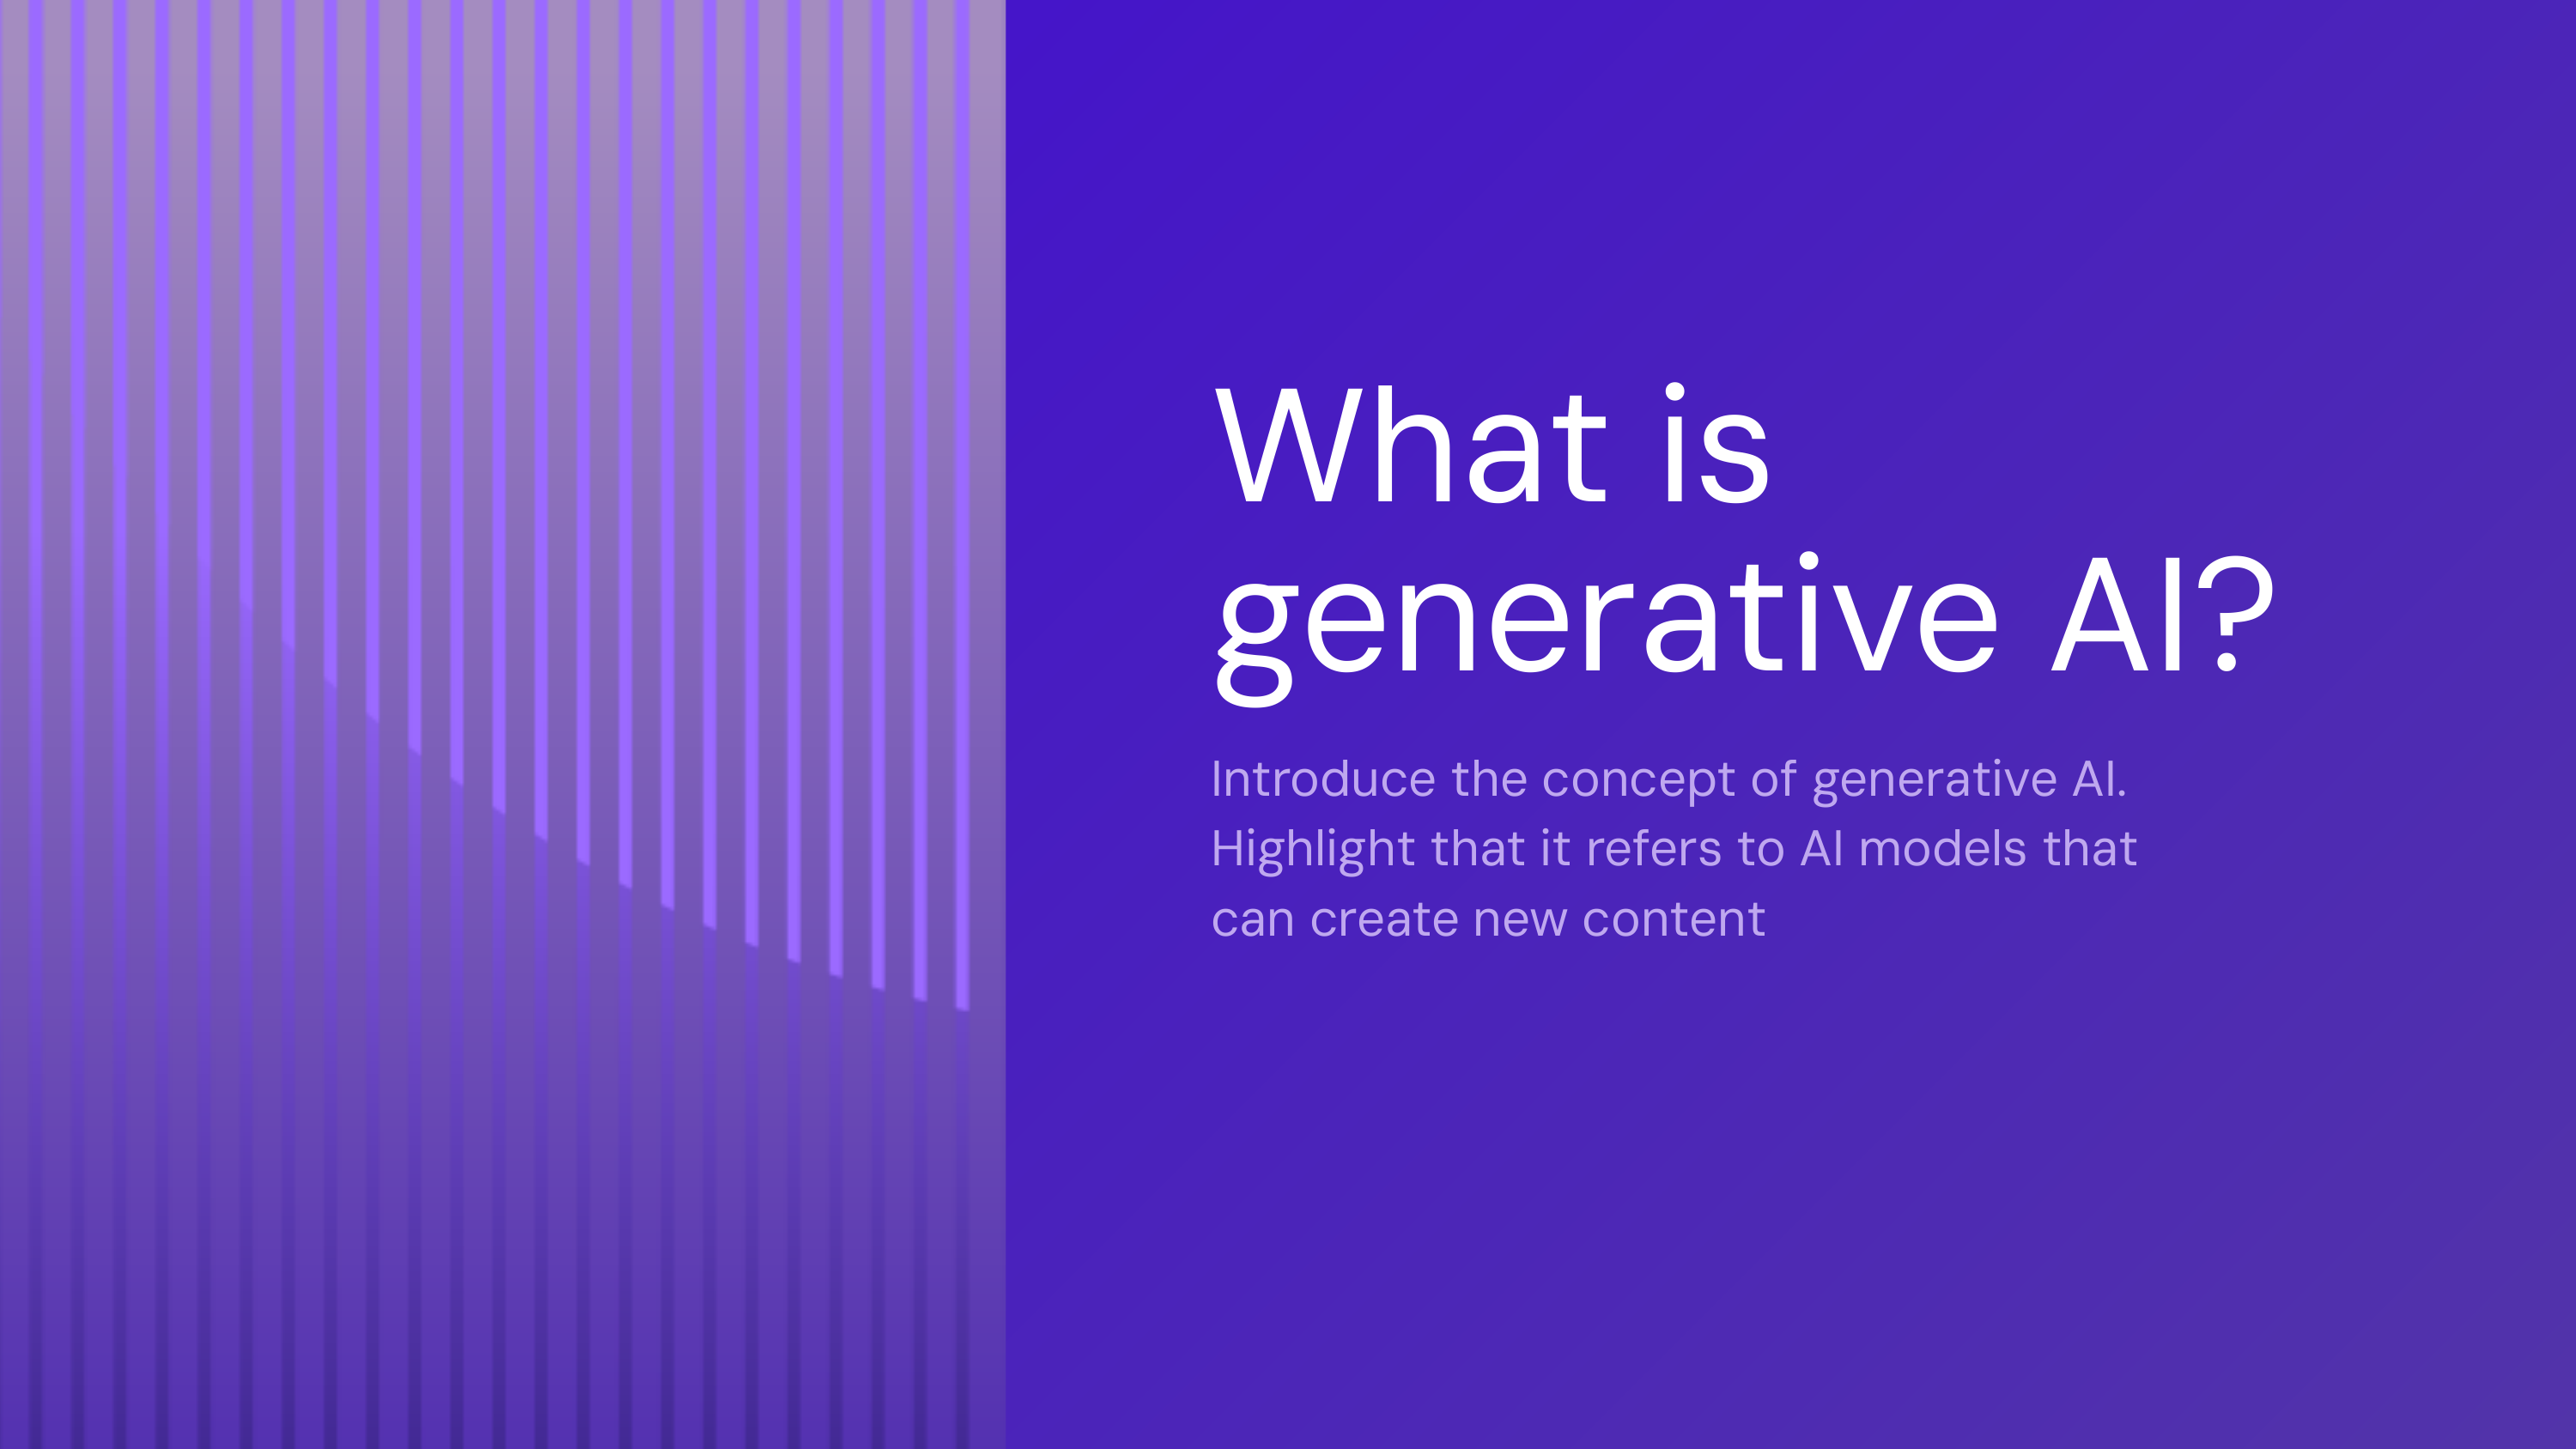

What is generative AI?
Introduce the concept of generative AI. Highlight that it refers to AI models that can create new content